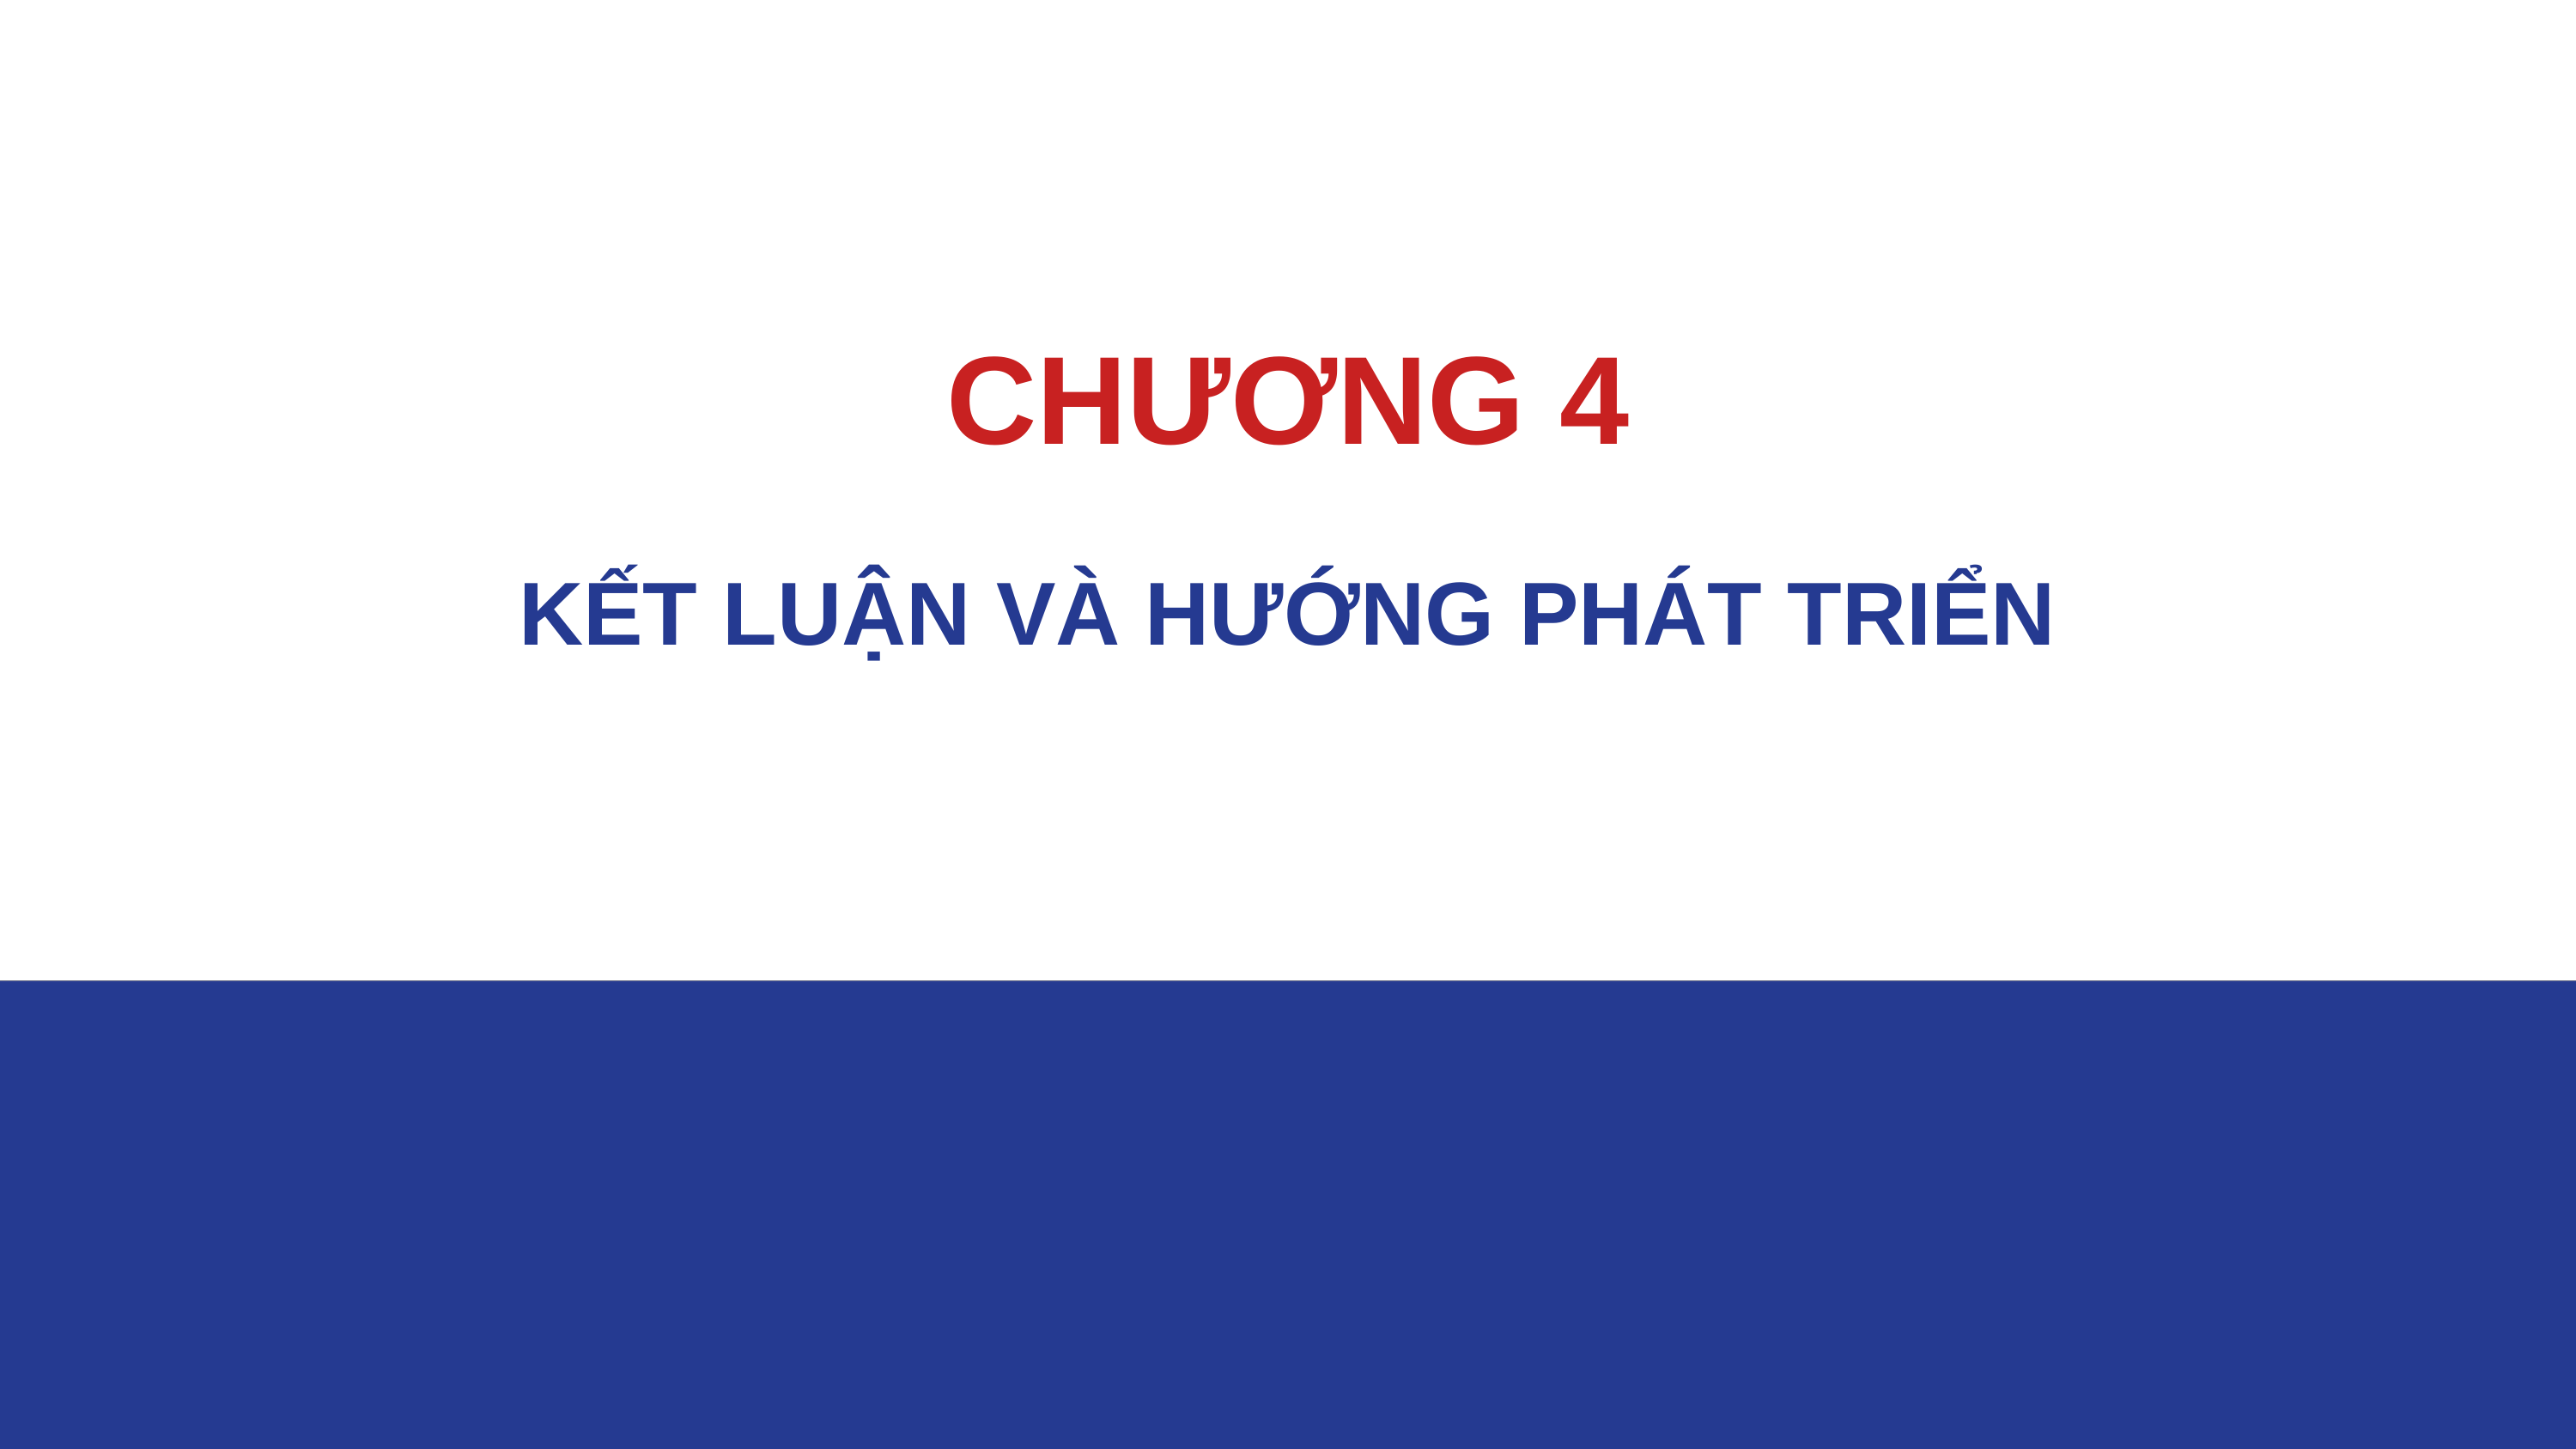

CHƯƠNG 4
KẾT LUẬN VÀ HƯỚNG PHÁT TRIỂN